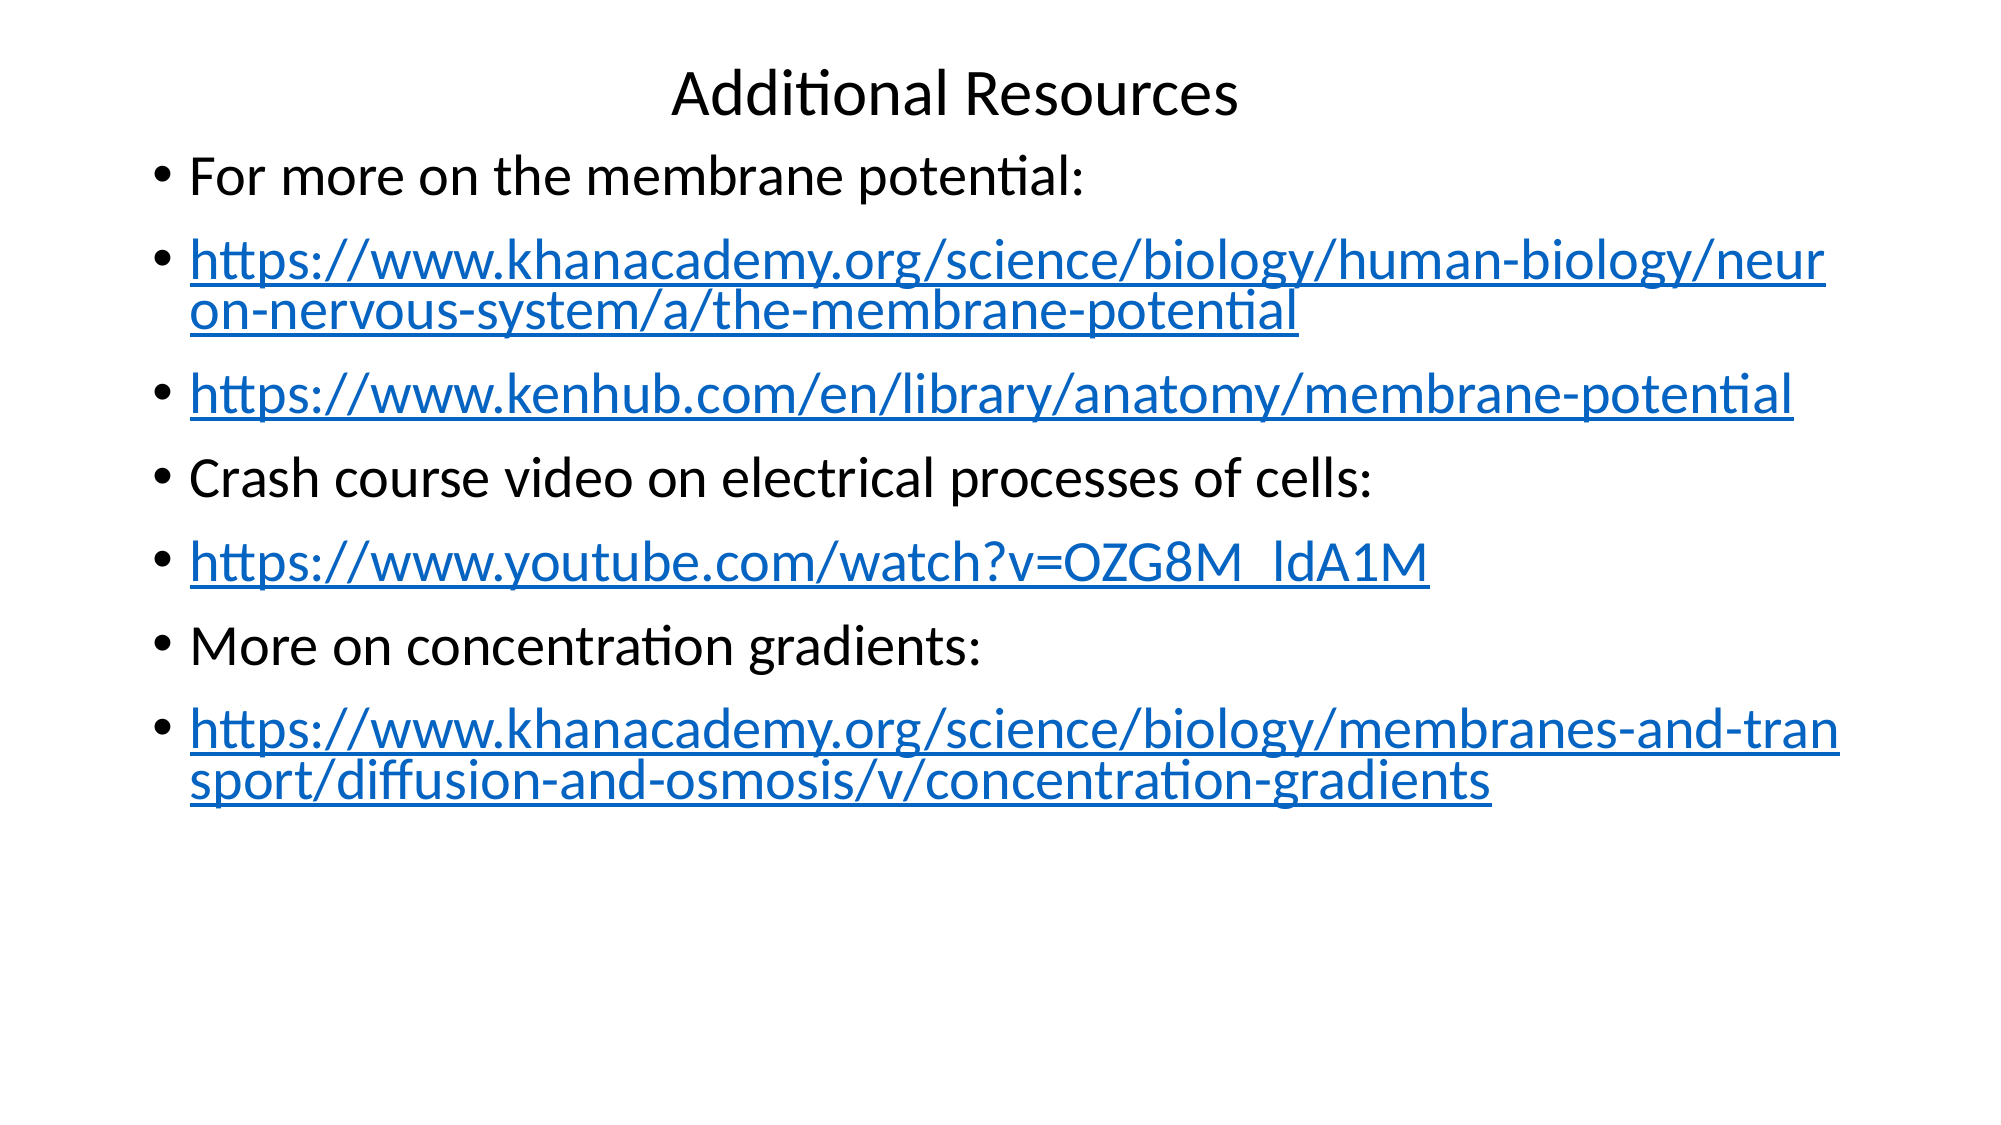

# Additional Resources
For more on the membrane potential:
https://www.khanacademy.org/science/biology/human-biology/neuron-nervous-system/a/the-membrane-potential
https://www.kenhub.com/en/library/anatomy/membrane-potential
Crash course video on electrical processes of cells:
https://www.youtube.com/watch?v=OZG8M_ldA1M
More on concentration gradients:
https://www.khanacademy.org/science/biology/membranes-and-transport/diffusion-and-osmosis/v/concentration-gradients